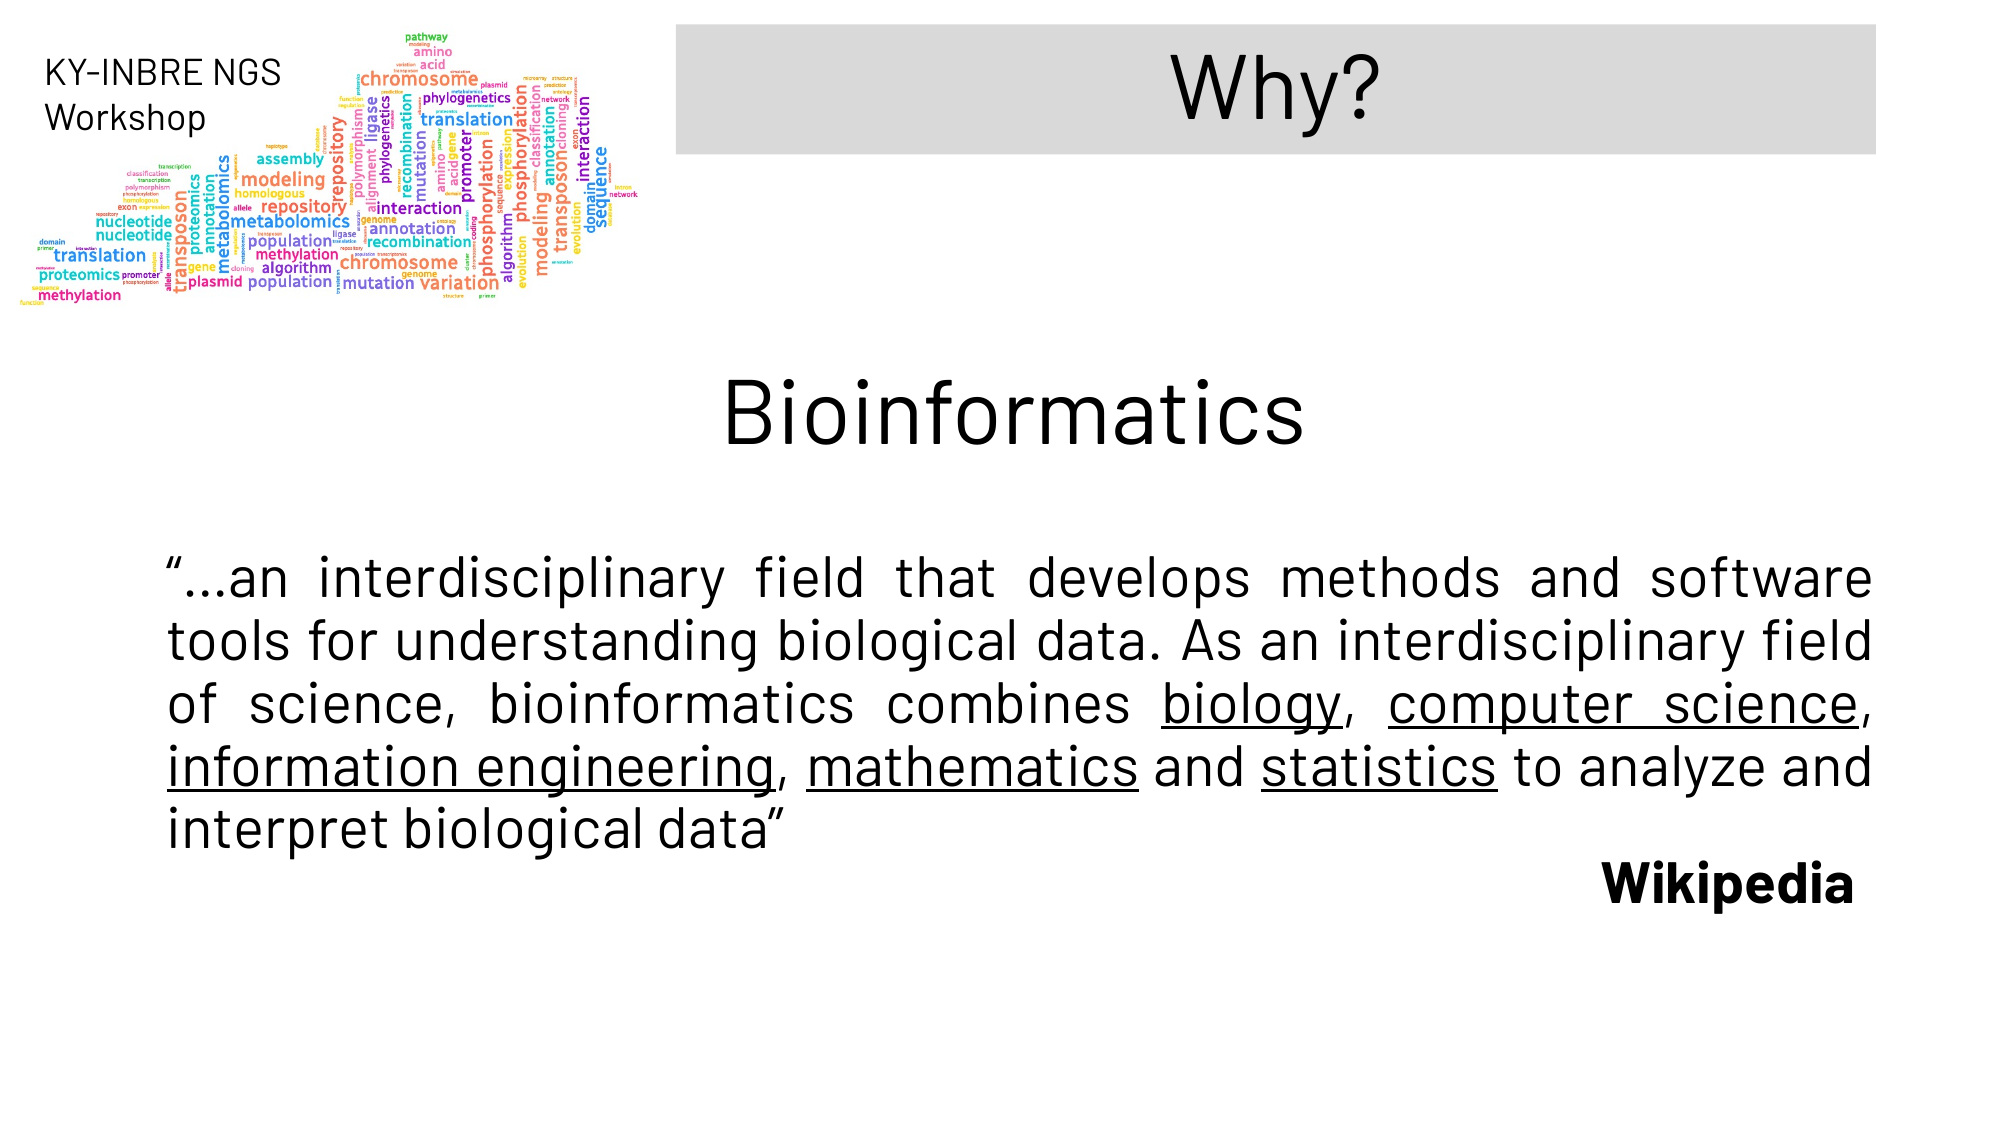

# Why?

Bioinformatics
“…an interdisciplinary field that develops methods and software tools for understanding biological data. As an interdisciplinary field of science, bioinformatics combines biology, computer science, information engineering, mathematics and statistics to analyze and interpret biological data”
Wikipedia